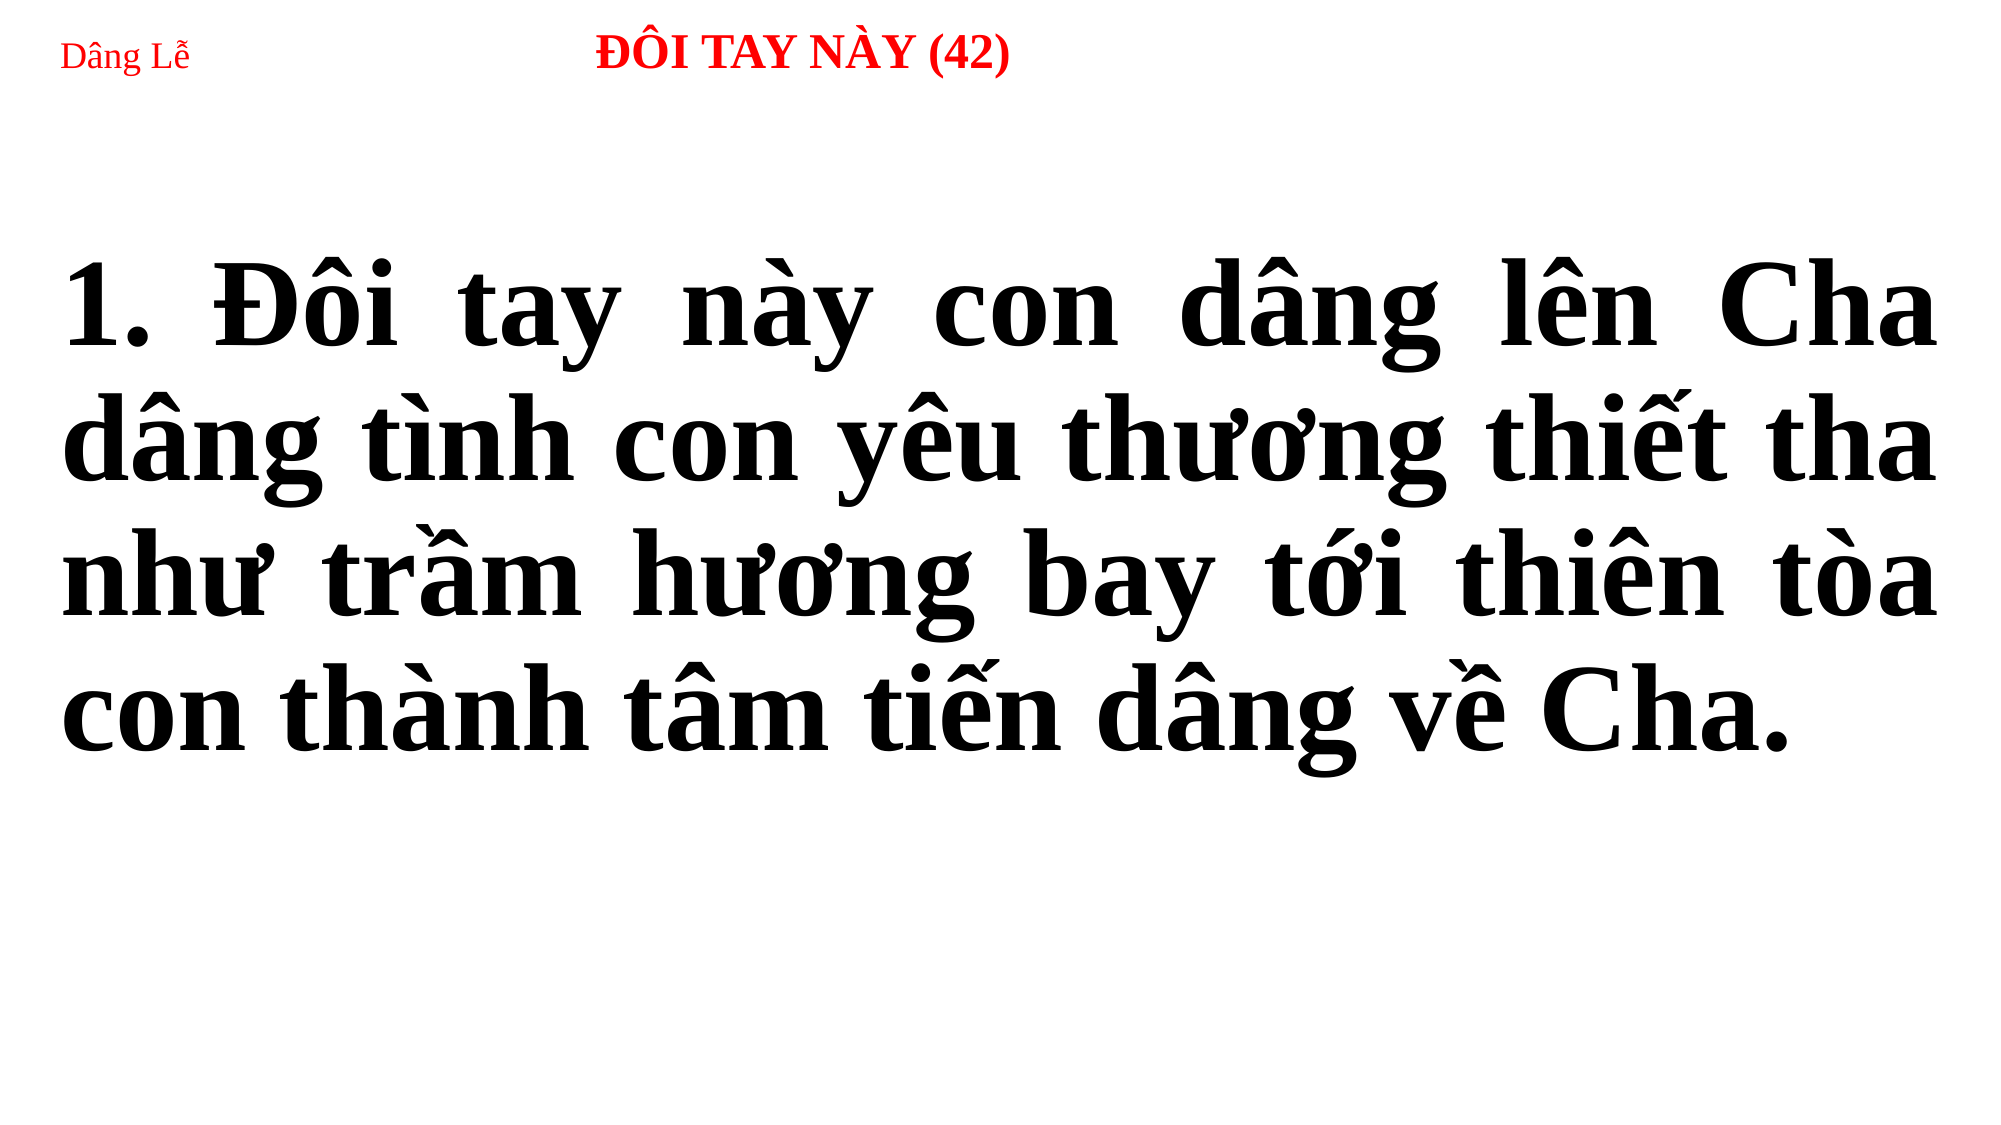

# Dâng Lễ                                 	         ĐÔI TAY NÀY (42)
1. Đôi tay này con dâng lên Cha dâng tình con yêu thương thiết tha như trầm hương bay tới thiên tòa con thành tâm tiến dâng về Cha.